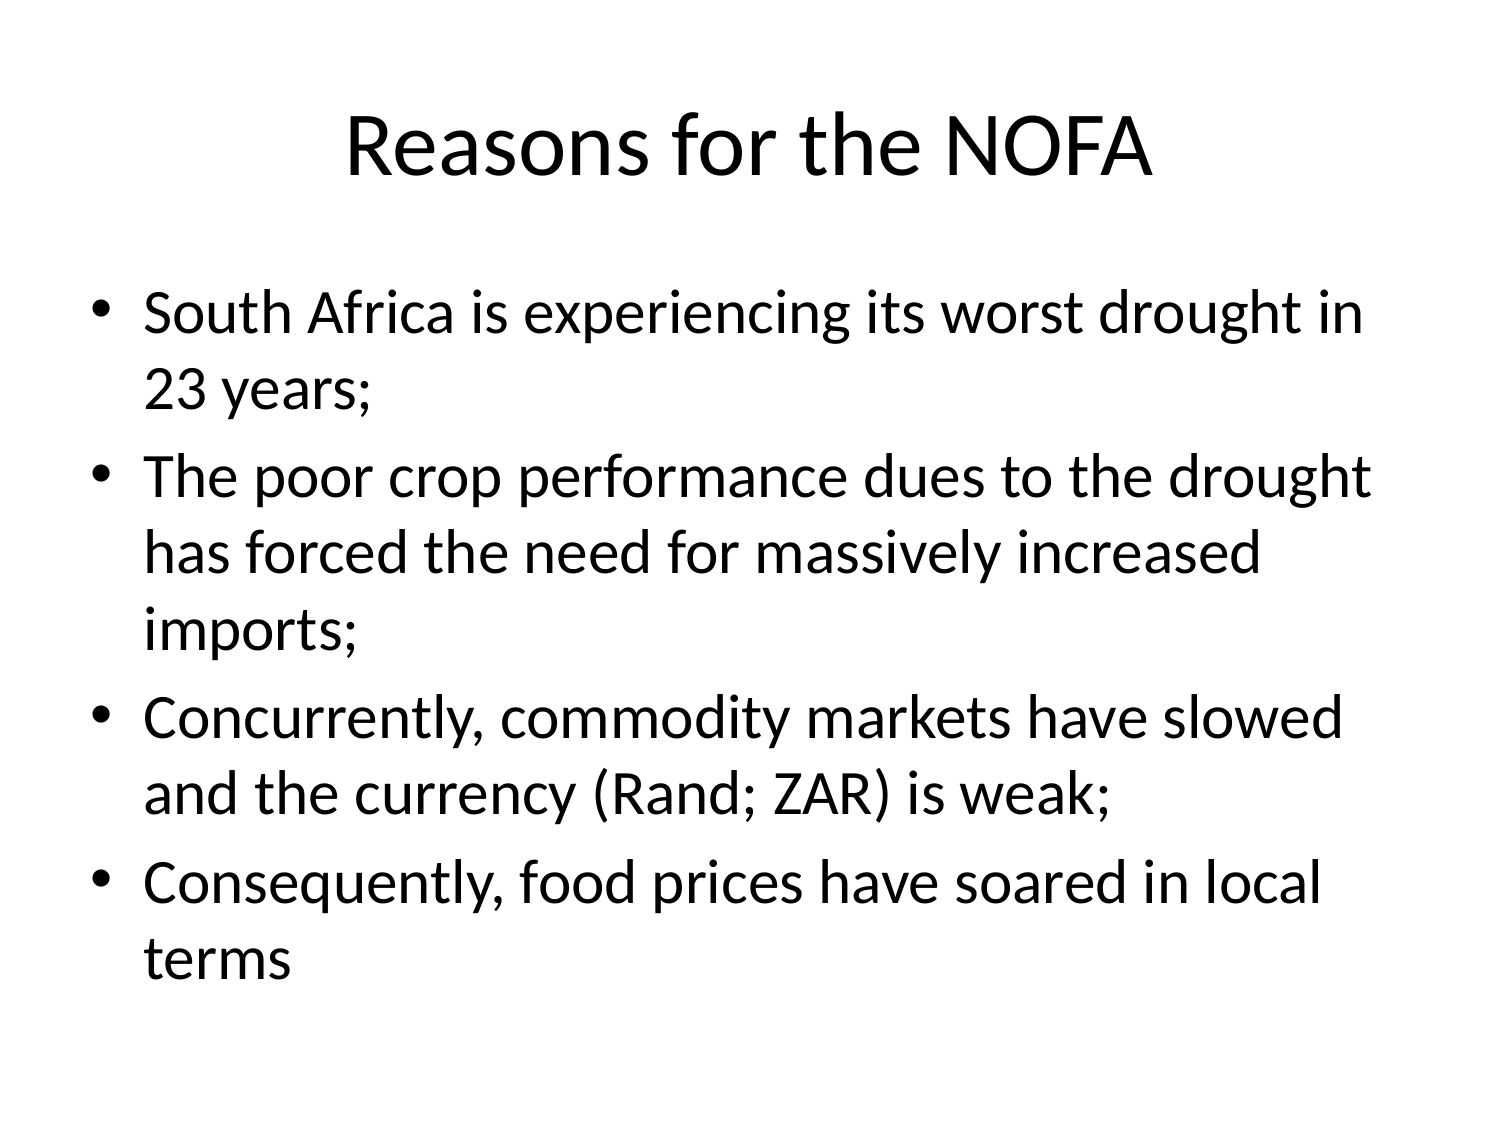

# Reasons for the NOFA
South Africa is experiencing its worst drought in 23 years;
The poor crop performance dues to the drought has forced the need for massively increased imports;
Concurrently, commodity markets have slowed and the currency (Rand; ZAR) is weak;
Consequently, food prices have soared in local terms